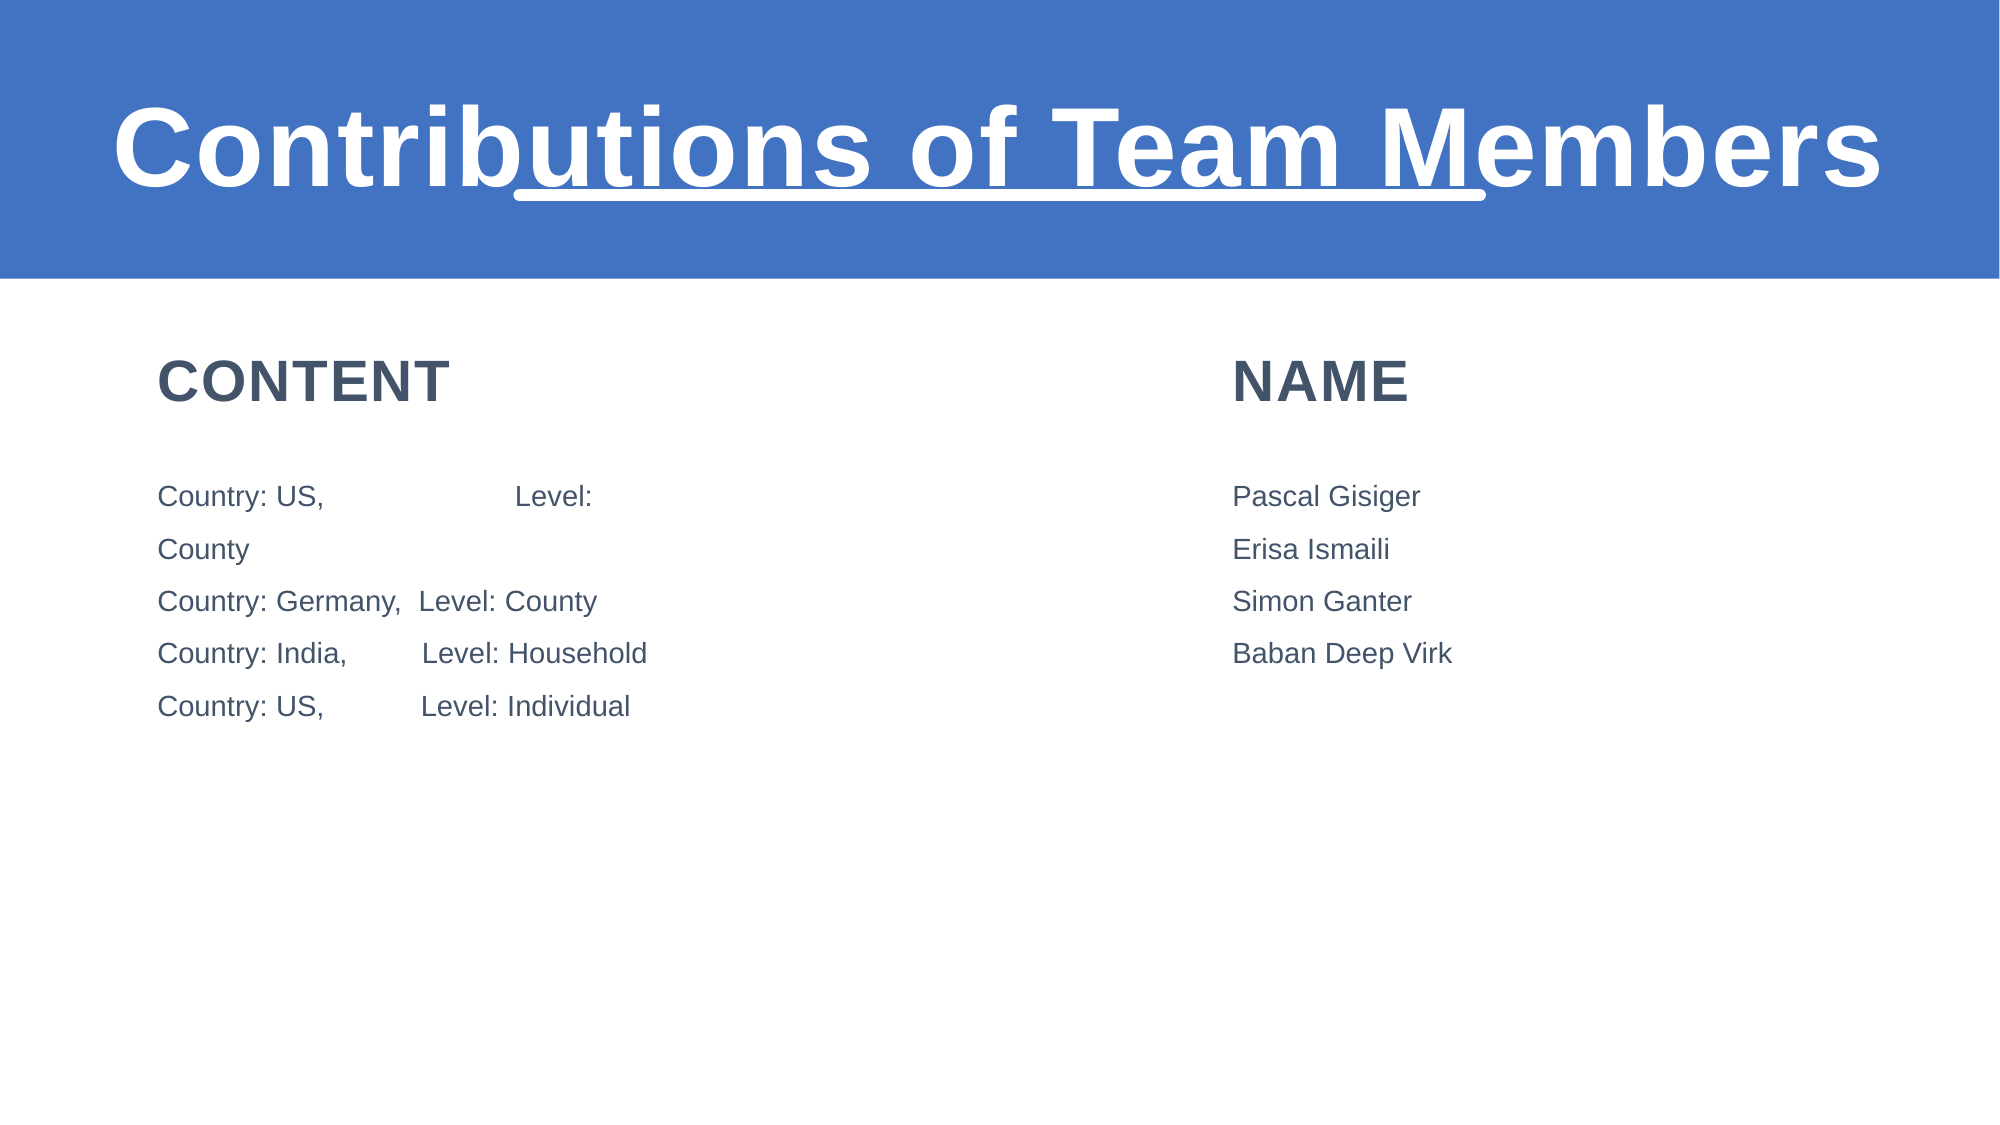

# Contributions of Team Members
Content
Name
Country: US, 	       Level: County
Country: Germany,  Level: County
Country: India,         Level: Household
Country: US,    Level: Individual

Pascal Gisiger
Erisa Ismaili
Simon Ganter
Baban Deep Virk